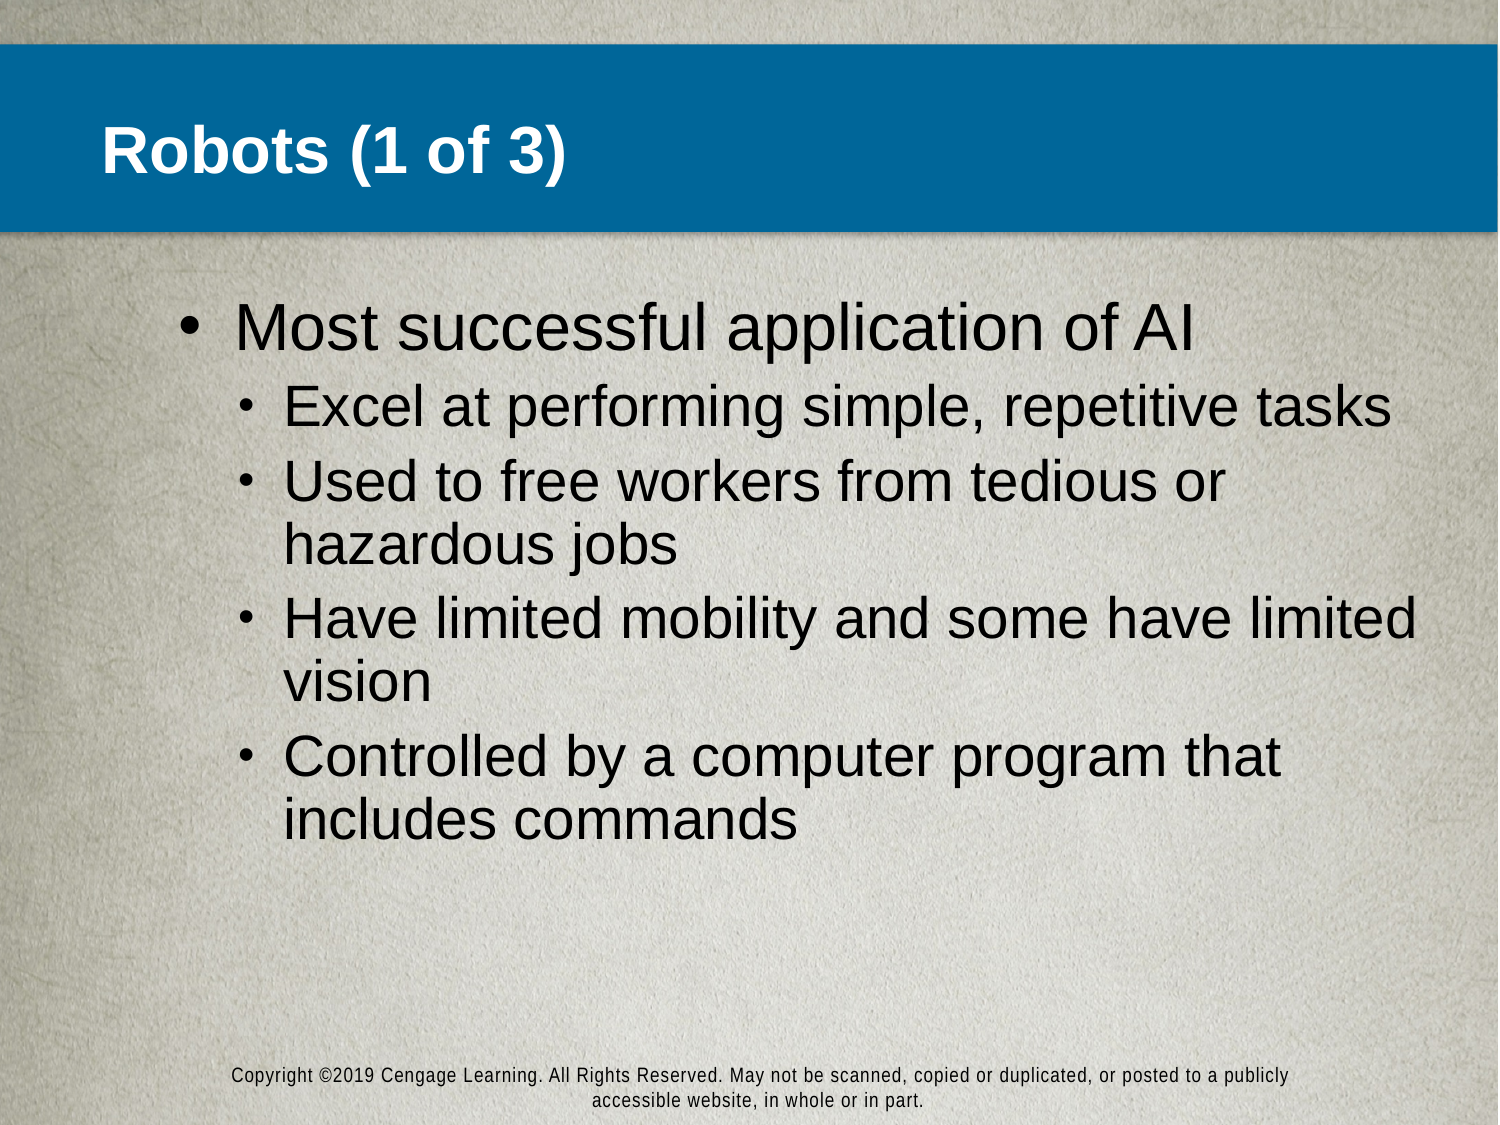

# Robots (1 of 3)
Most successful application of AI
Excel at performing simple, repetitive tasks
Used to free workers from tedious or hazardous jobs
Have limited mobility and some have limited vision
Controlled by a computer program that includes commands